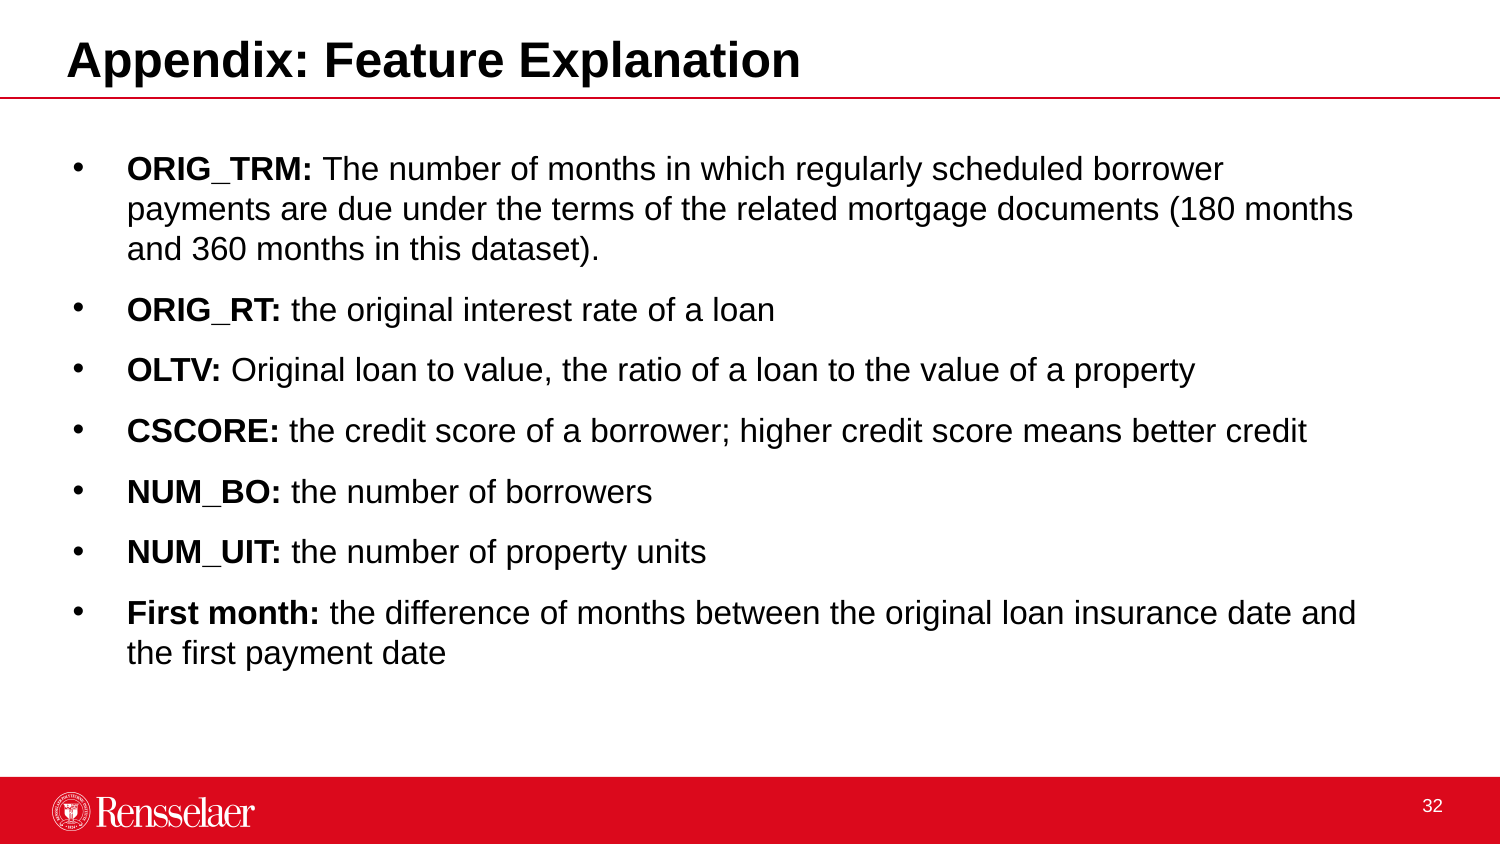

# Appendix: Feature Explanation
ORIG_TRM: The number of months in which regularly scheduled borrower payments are due under the terms of the related mortgage documents (180 months and 360 months in this dataset).
ORIG_RT: the original interest rate of a loan
OLTV: Original loan to value, the ratio of a loan to the value of a property
CSCORE: the credit score of a borrower; higher credit score means better credit
NUM_BO: the number of borrowers
NUM_UIT: the number of property units
First month: the difference of months between the original loan insurance date and the first payment date